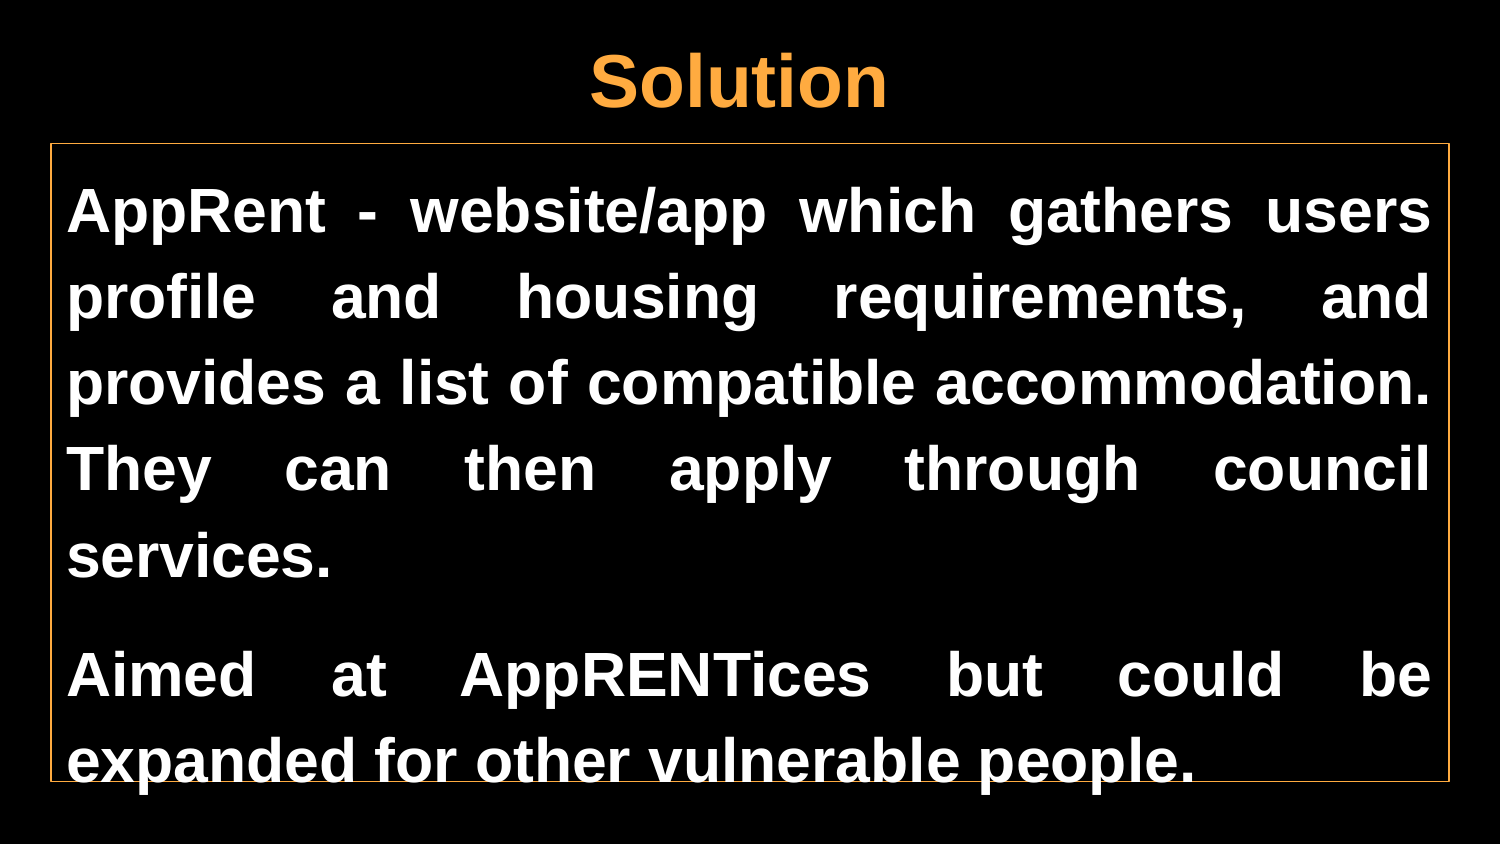

# Solution
AppRent - website/app which gathers users profile and housing requirements, and provides a list of compatible accommodation. They can then apply through council services.
Aimed at AppRENTices but could be expanded for other vulnerable people.